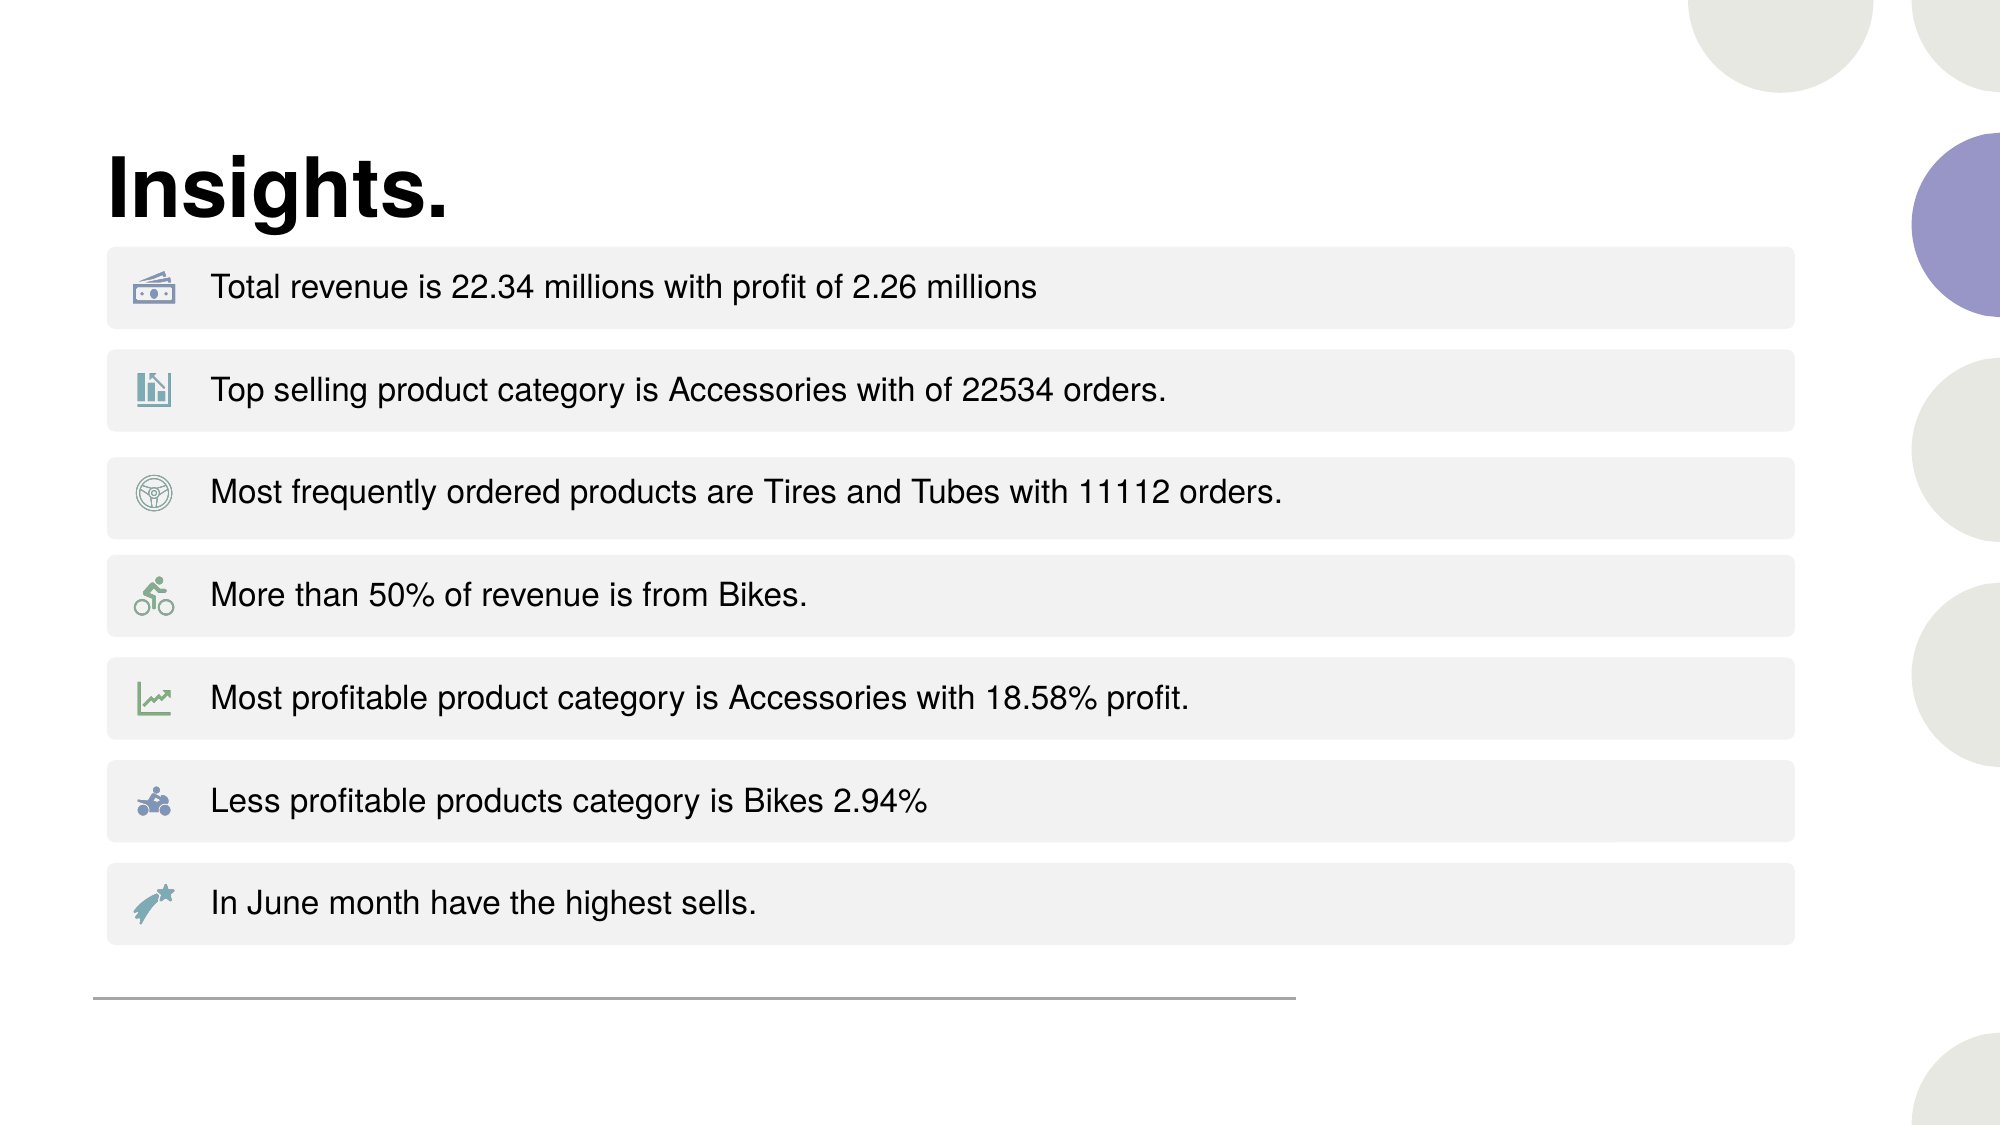

# Insights.
Total revenue is 22.34 millions with profit of 2.26 millions
Top selling product category is Accessories with of 22534 orders.
Most frequently ordered products are Tires and Tubes with 11112 orders.
More than 50% of revenue is from Bikes.
Most profitable product category is Accessories with 18.58% profit.
Less profitable products category is Bikes 2.94%
In June month have the highest sells.